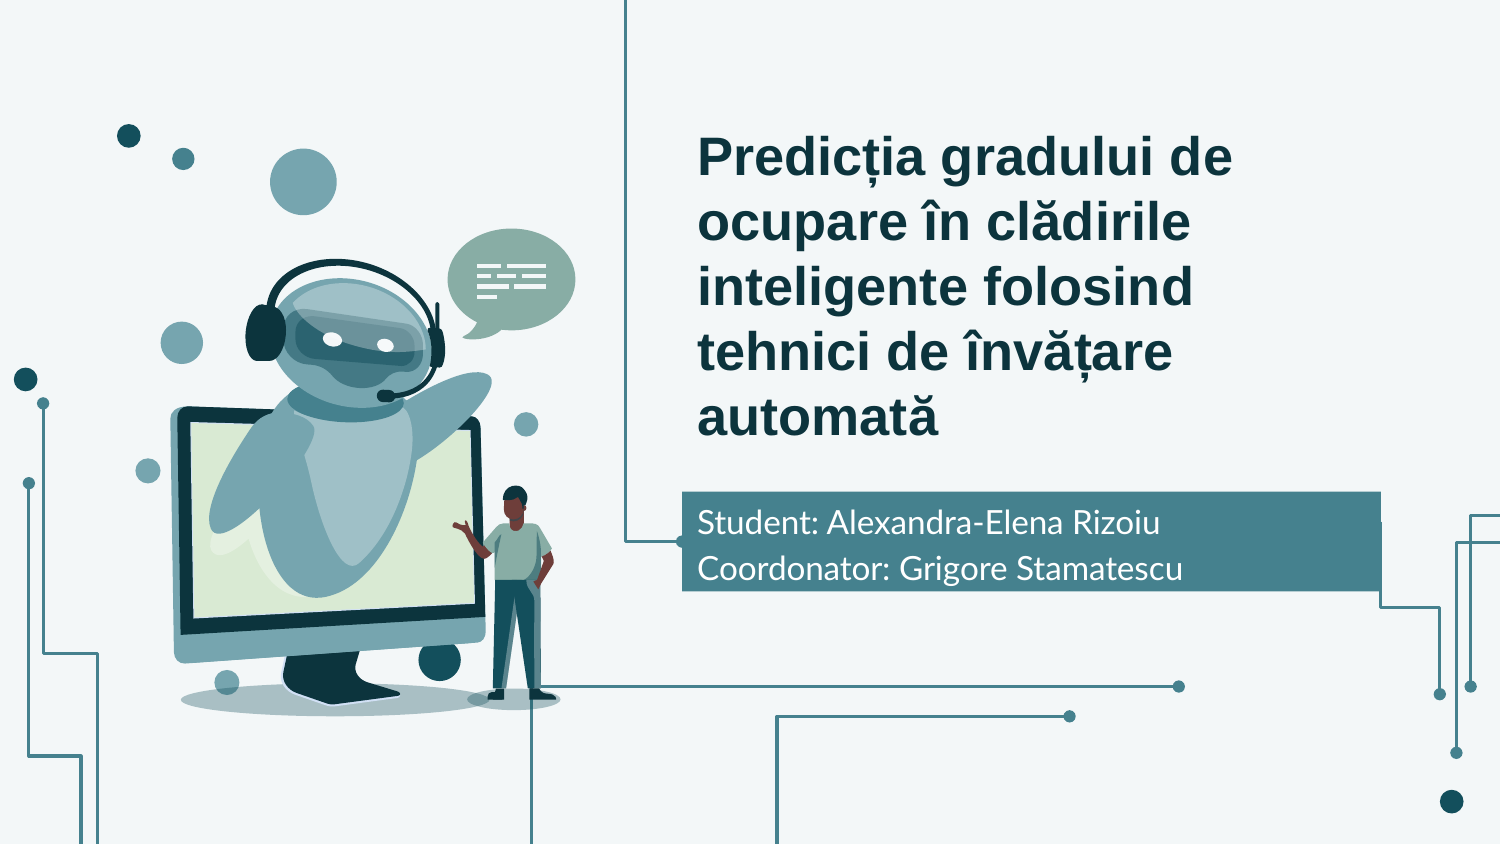

# Predicția gradului de ocupare în clădirile inteligente folosind tehnici de învățare automată
Student: Alexandra-Elena Rizoiu
Coordonator: Grigore Stamatescu